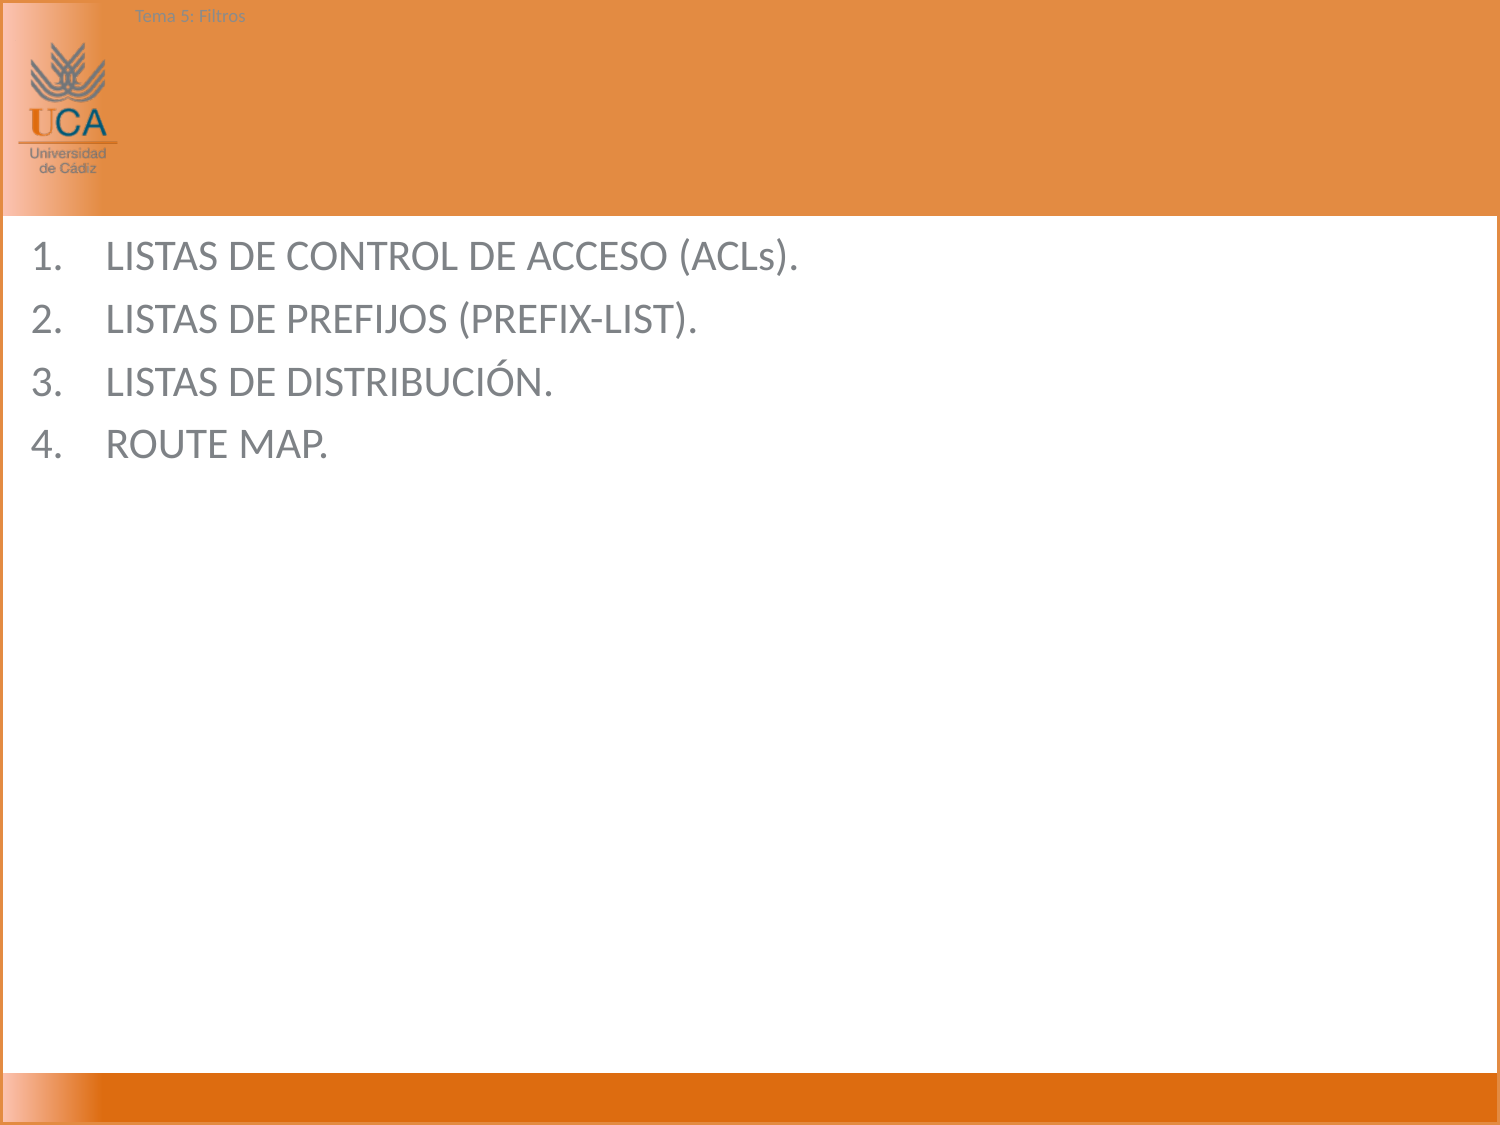

#
LISTAS DE CONTROL DE ACCESO (ACLs).
LISTAS DE PREFIJOS (PREFIX-LIST).
LISTAS DE DISTRIBUCIÓN.
ROUTE MAP.